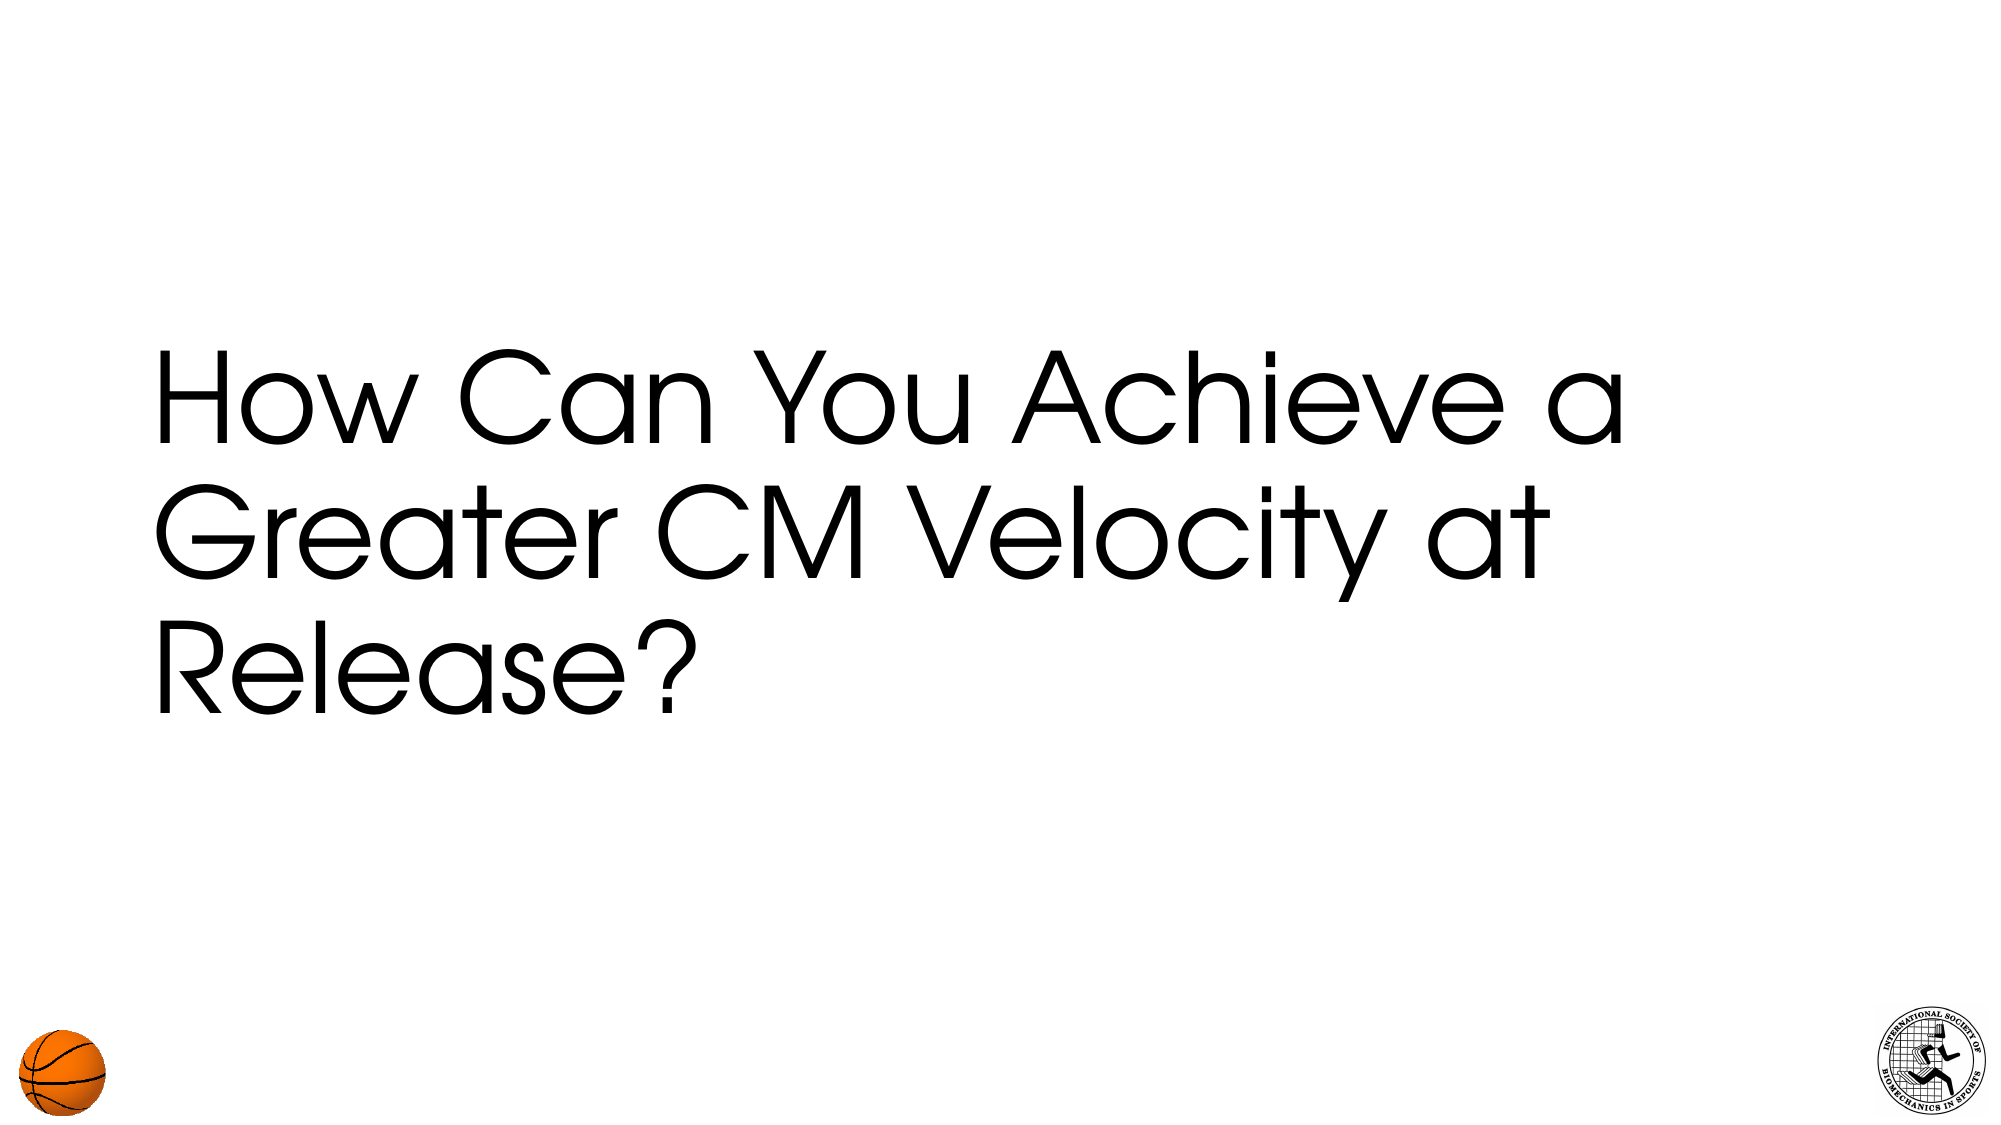

# How Can You Achieve a Greater CM Velocity at Release?